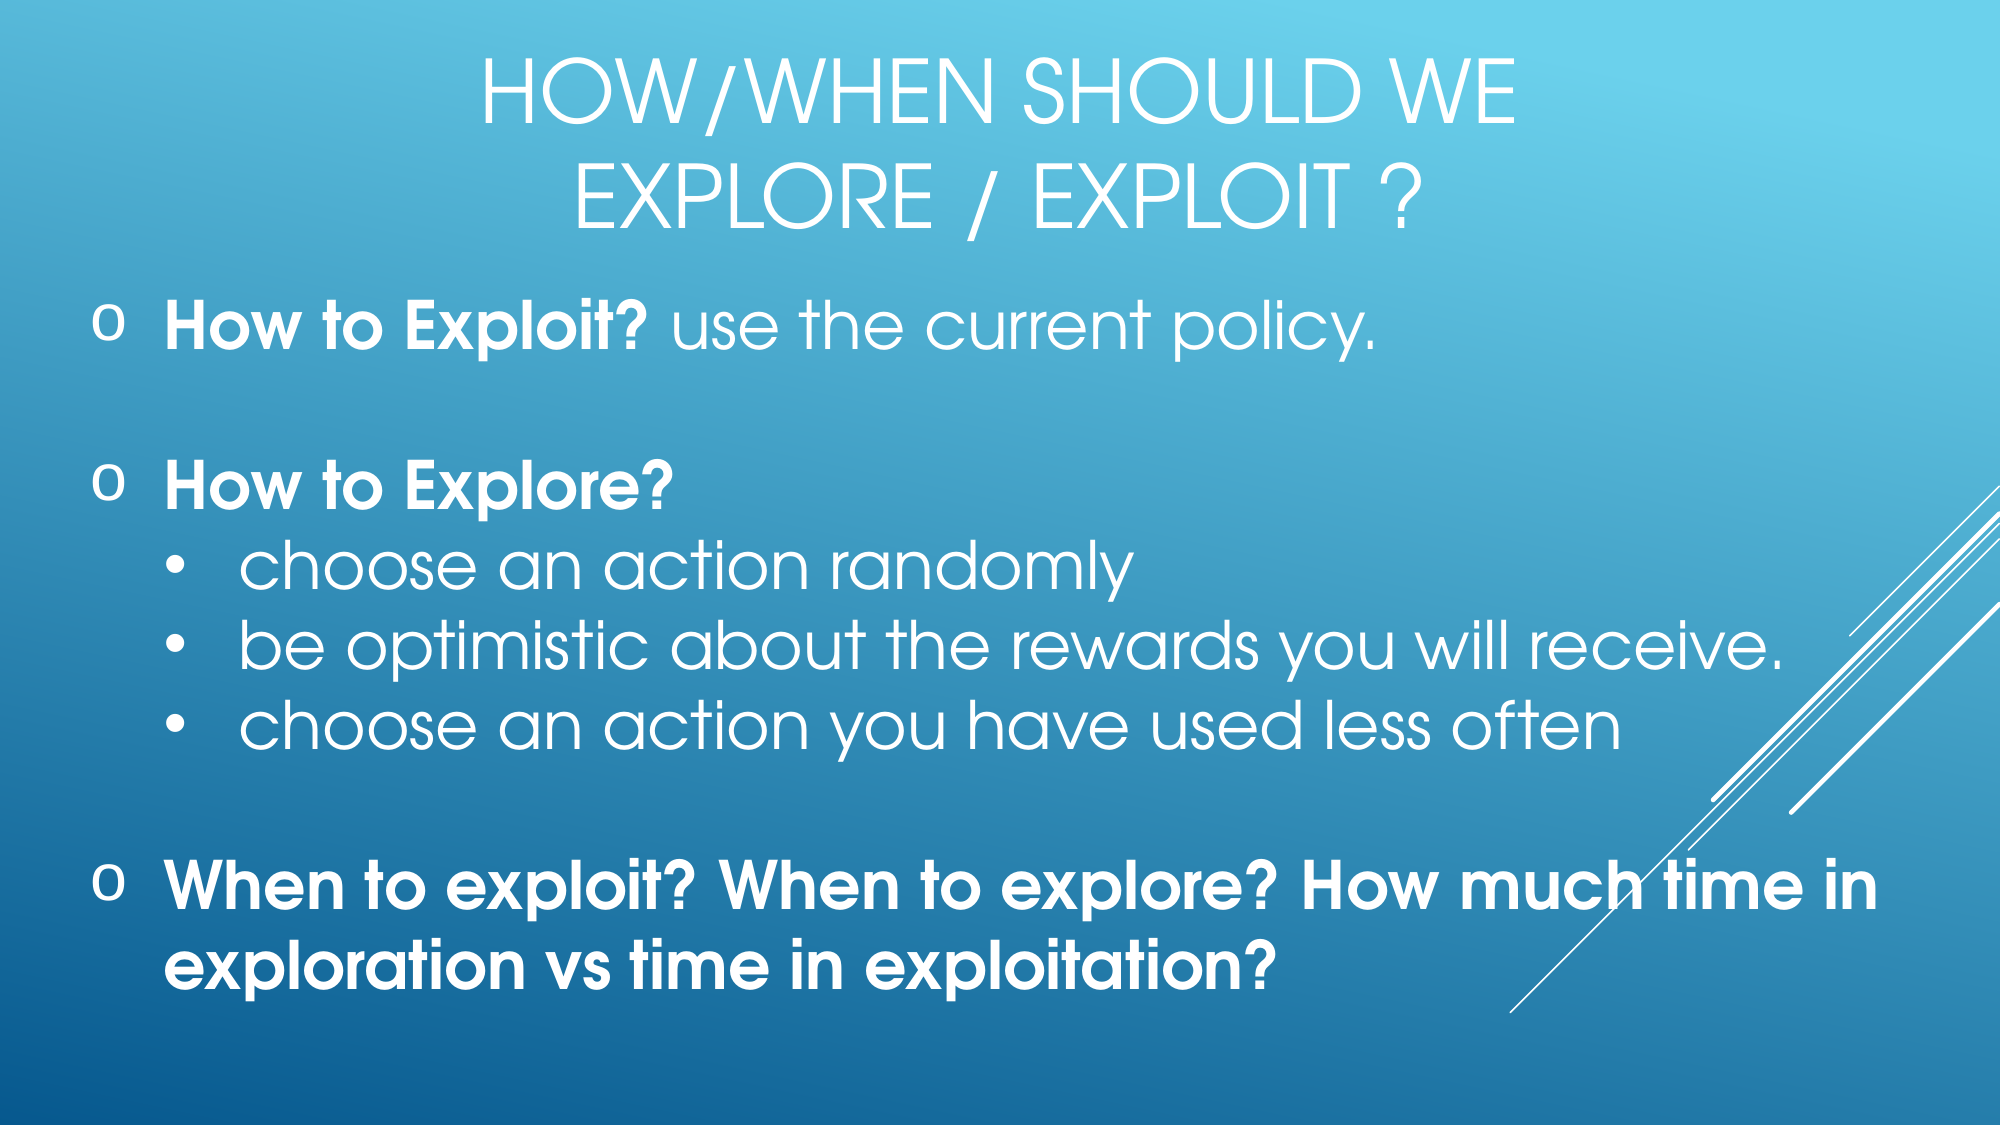

# How/When should we explore / exploit ?
How to Exploit? use the current policy.

How to Explore?
choose an action randomly
be optimistic about the rewards you will receive.
choose an action you have used less often

When to exploit? When to explore? How much time in exploration vs time in exploitation?